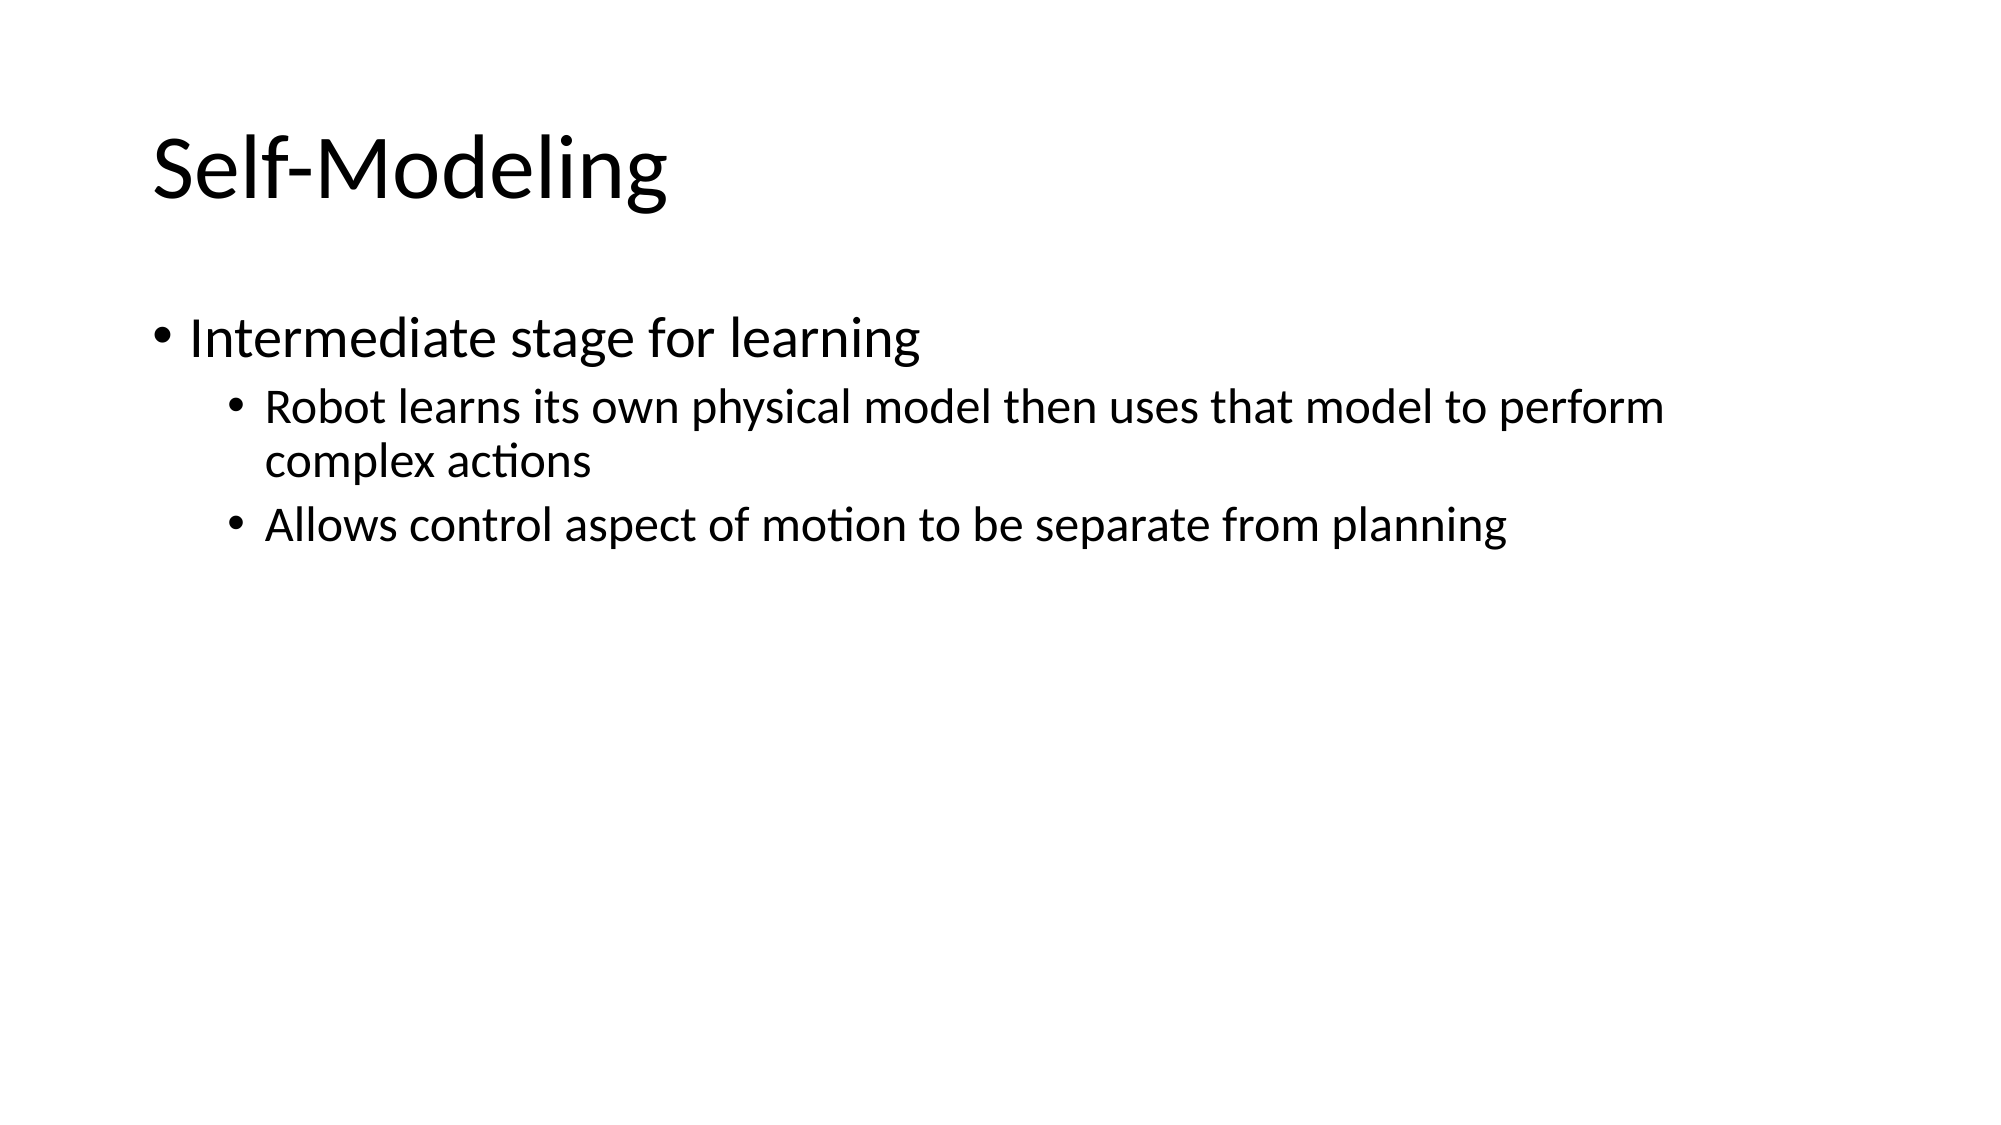

# Self-Modeling
Intermediate stage for learning
Robot learns its own physical model then uses that model to perform complex actions
Allows control aspect of motion to be separate from planning